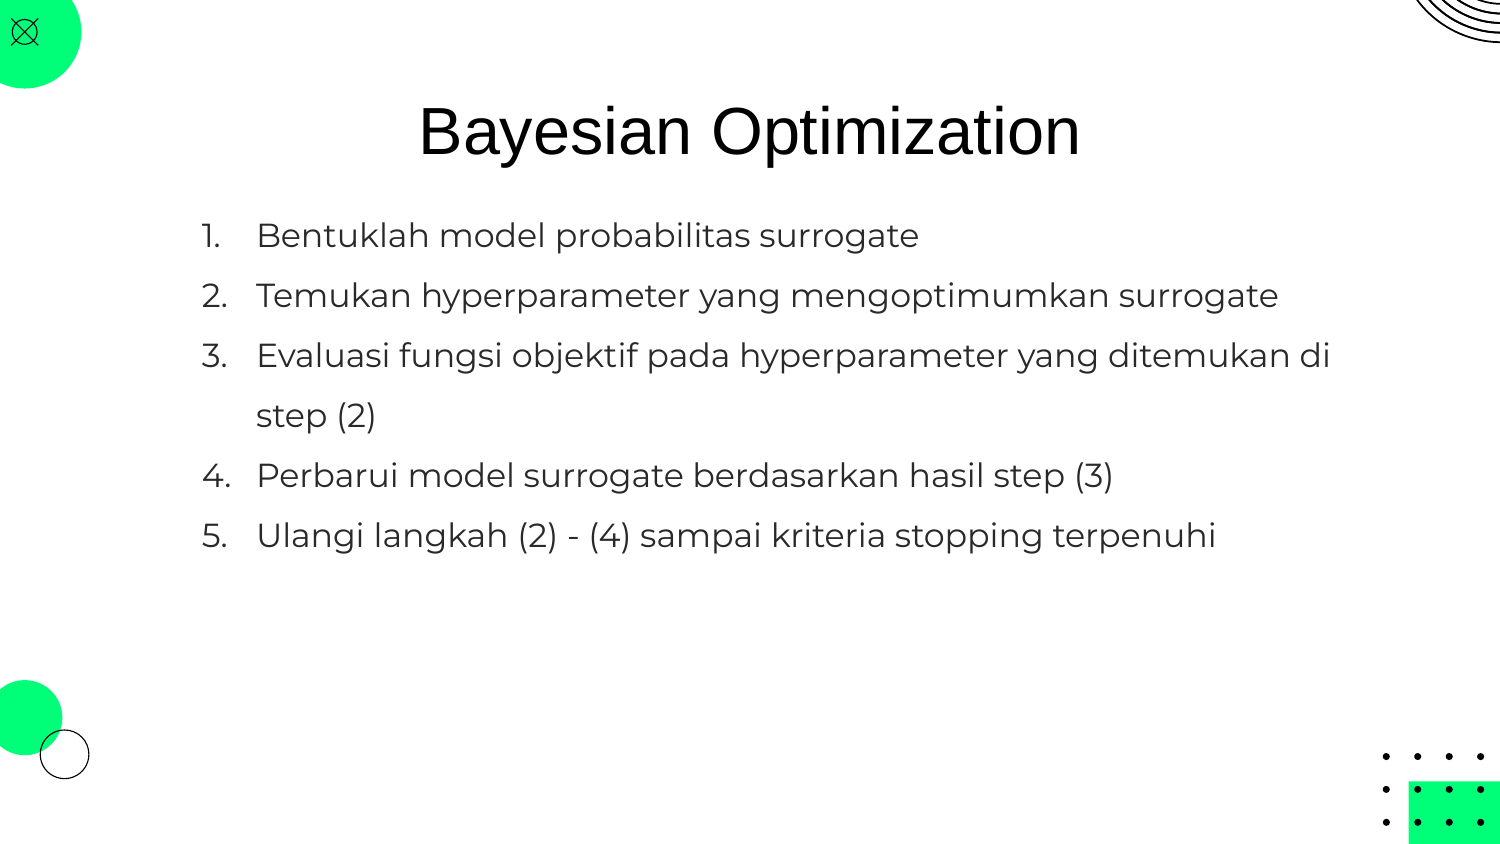

# Bayesian Optimization

Bentuklah model probabilitas surrogate
Temukan hyperparameter yang mengoptimumkan surrogate
Evaluasi fungsi objektif pada hyperparameter yang ditemukan di step (2)
Perbarui model surrogate berdasarkan hasil step (3)
Ulangi langkah (2) - (4) sampai kriteria stopping terpenuhi